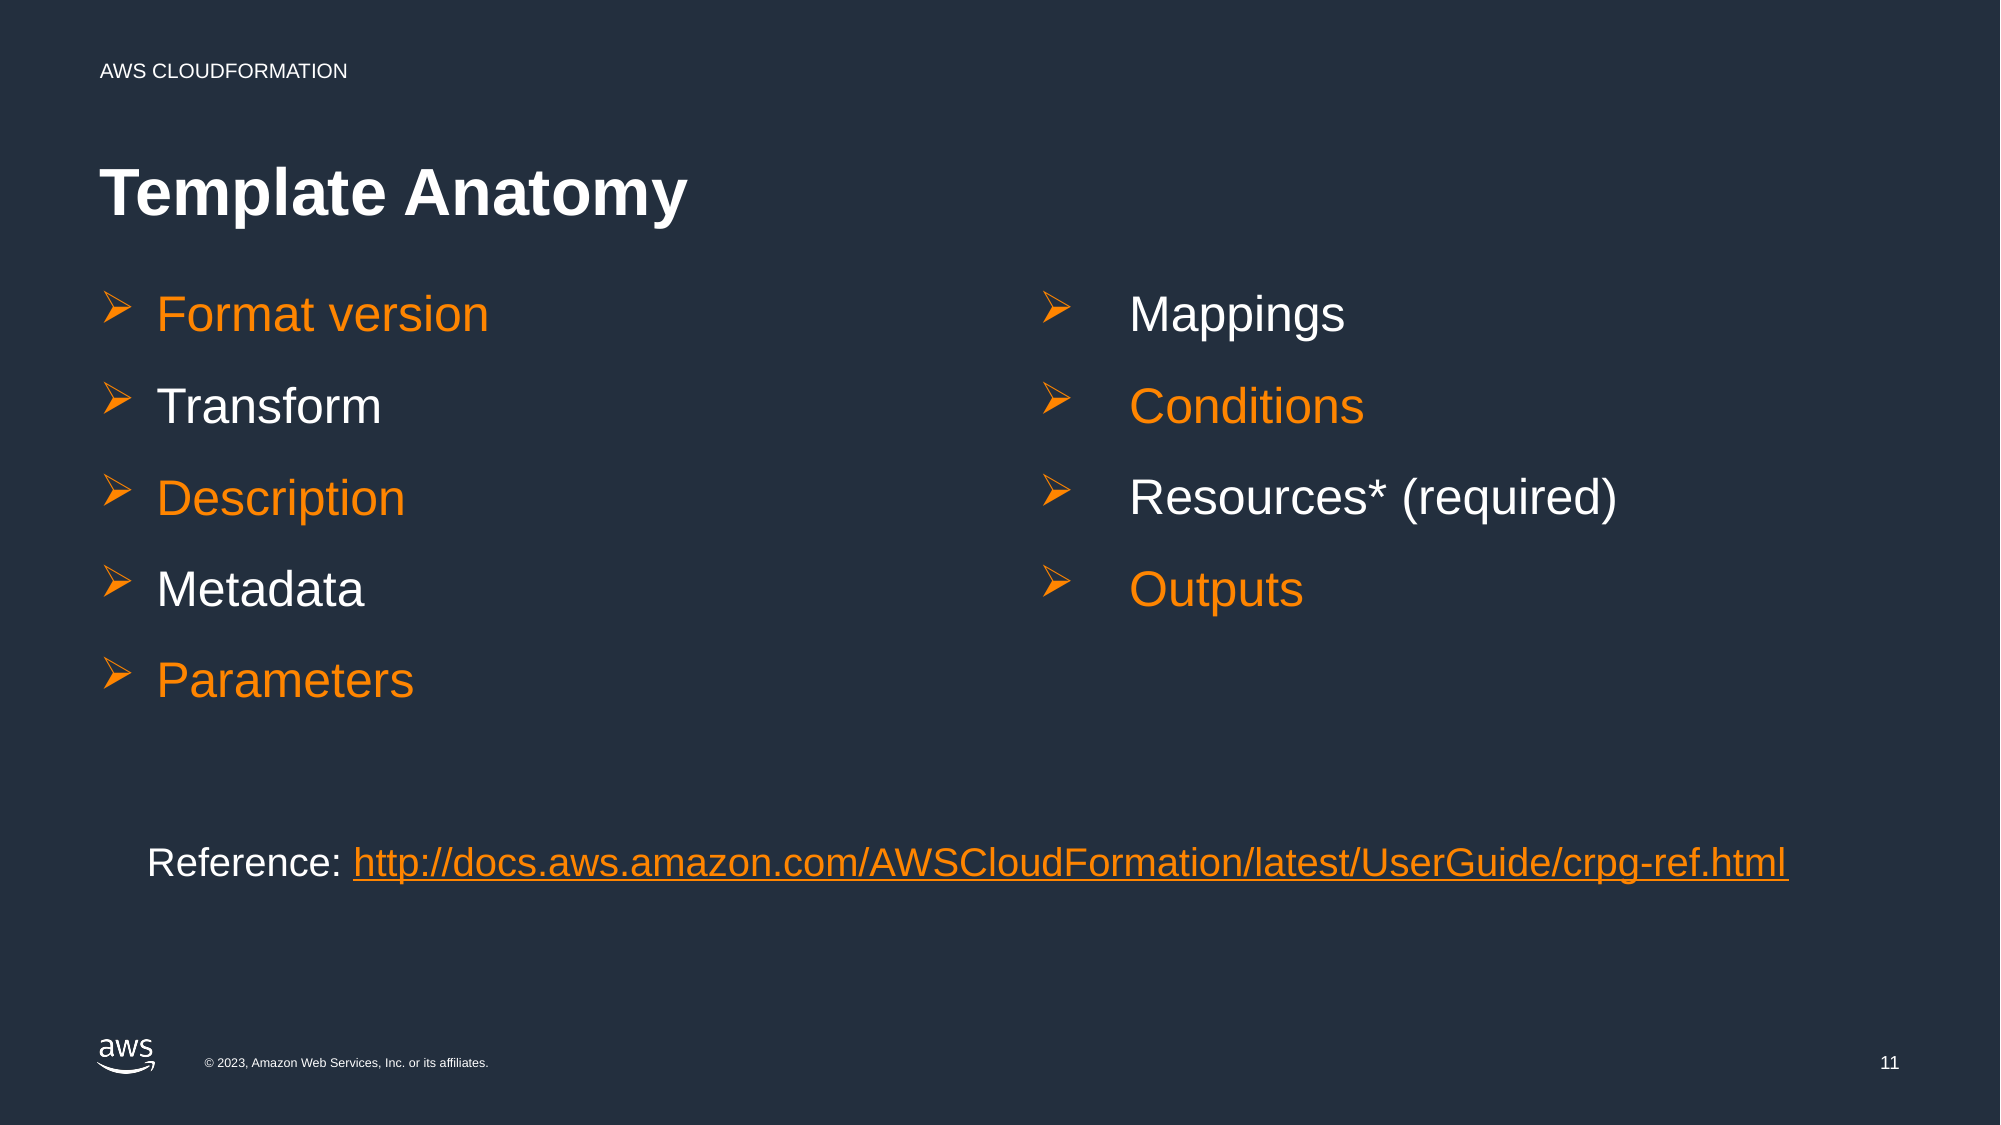

# Template Anatomy
Mappings
Conditions
Resources* (required)
Outputs
Format version
Transform
Description
Metadata
Parameters

Reference: http://docs.aws.amazon.com/AWSCloudFormation/latest/UserGuide/crpg-ref.html

11